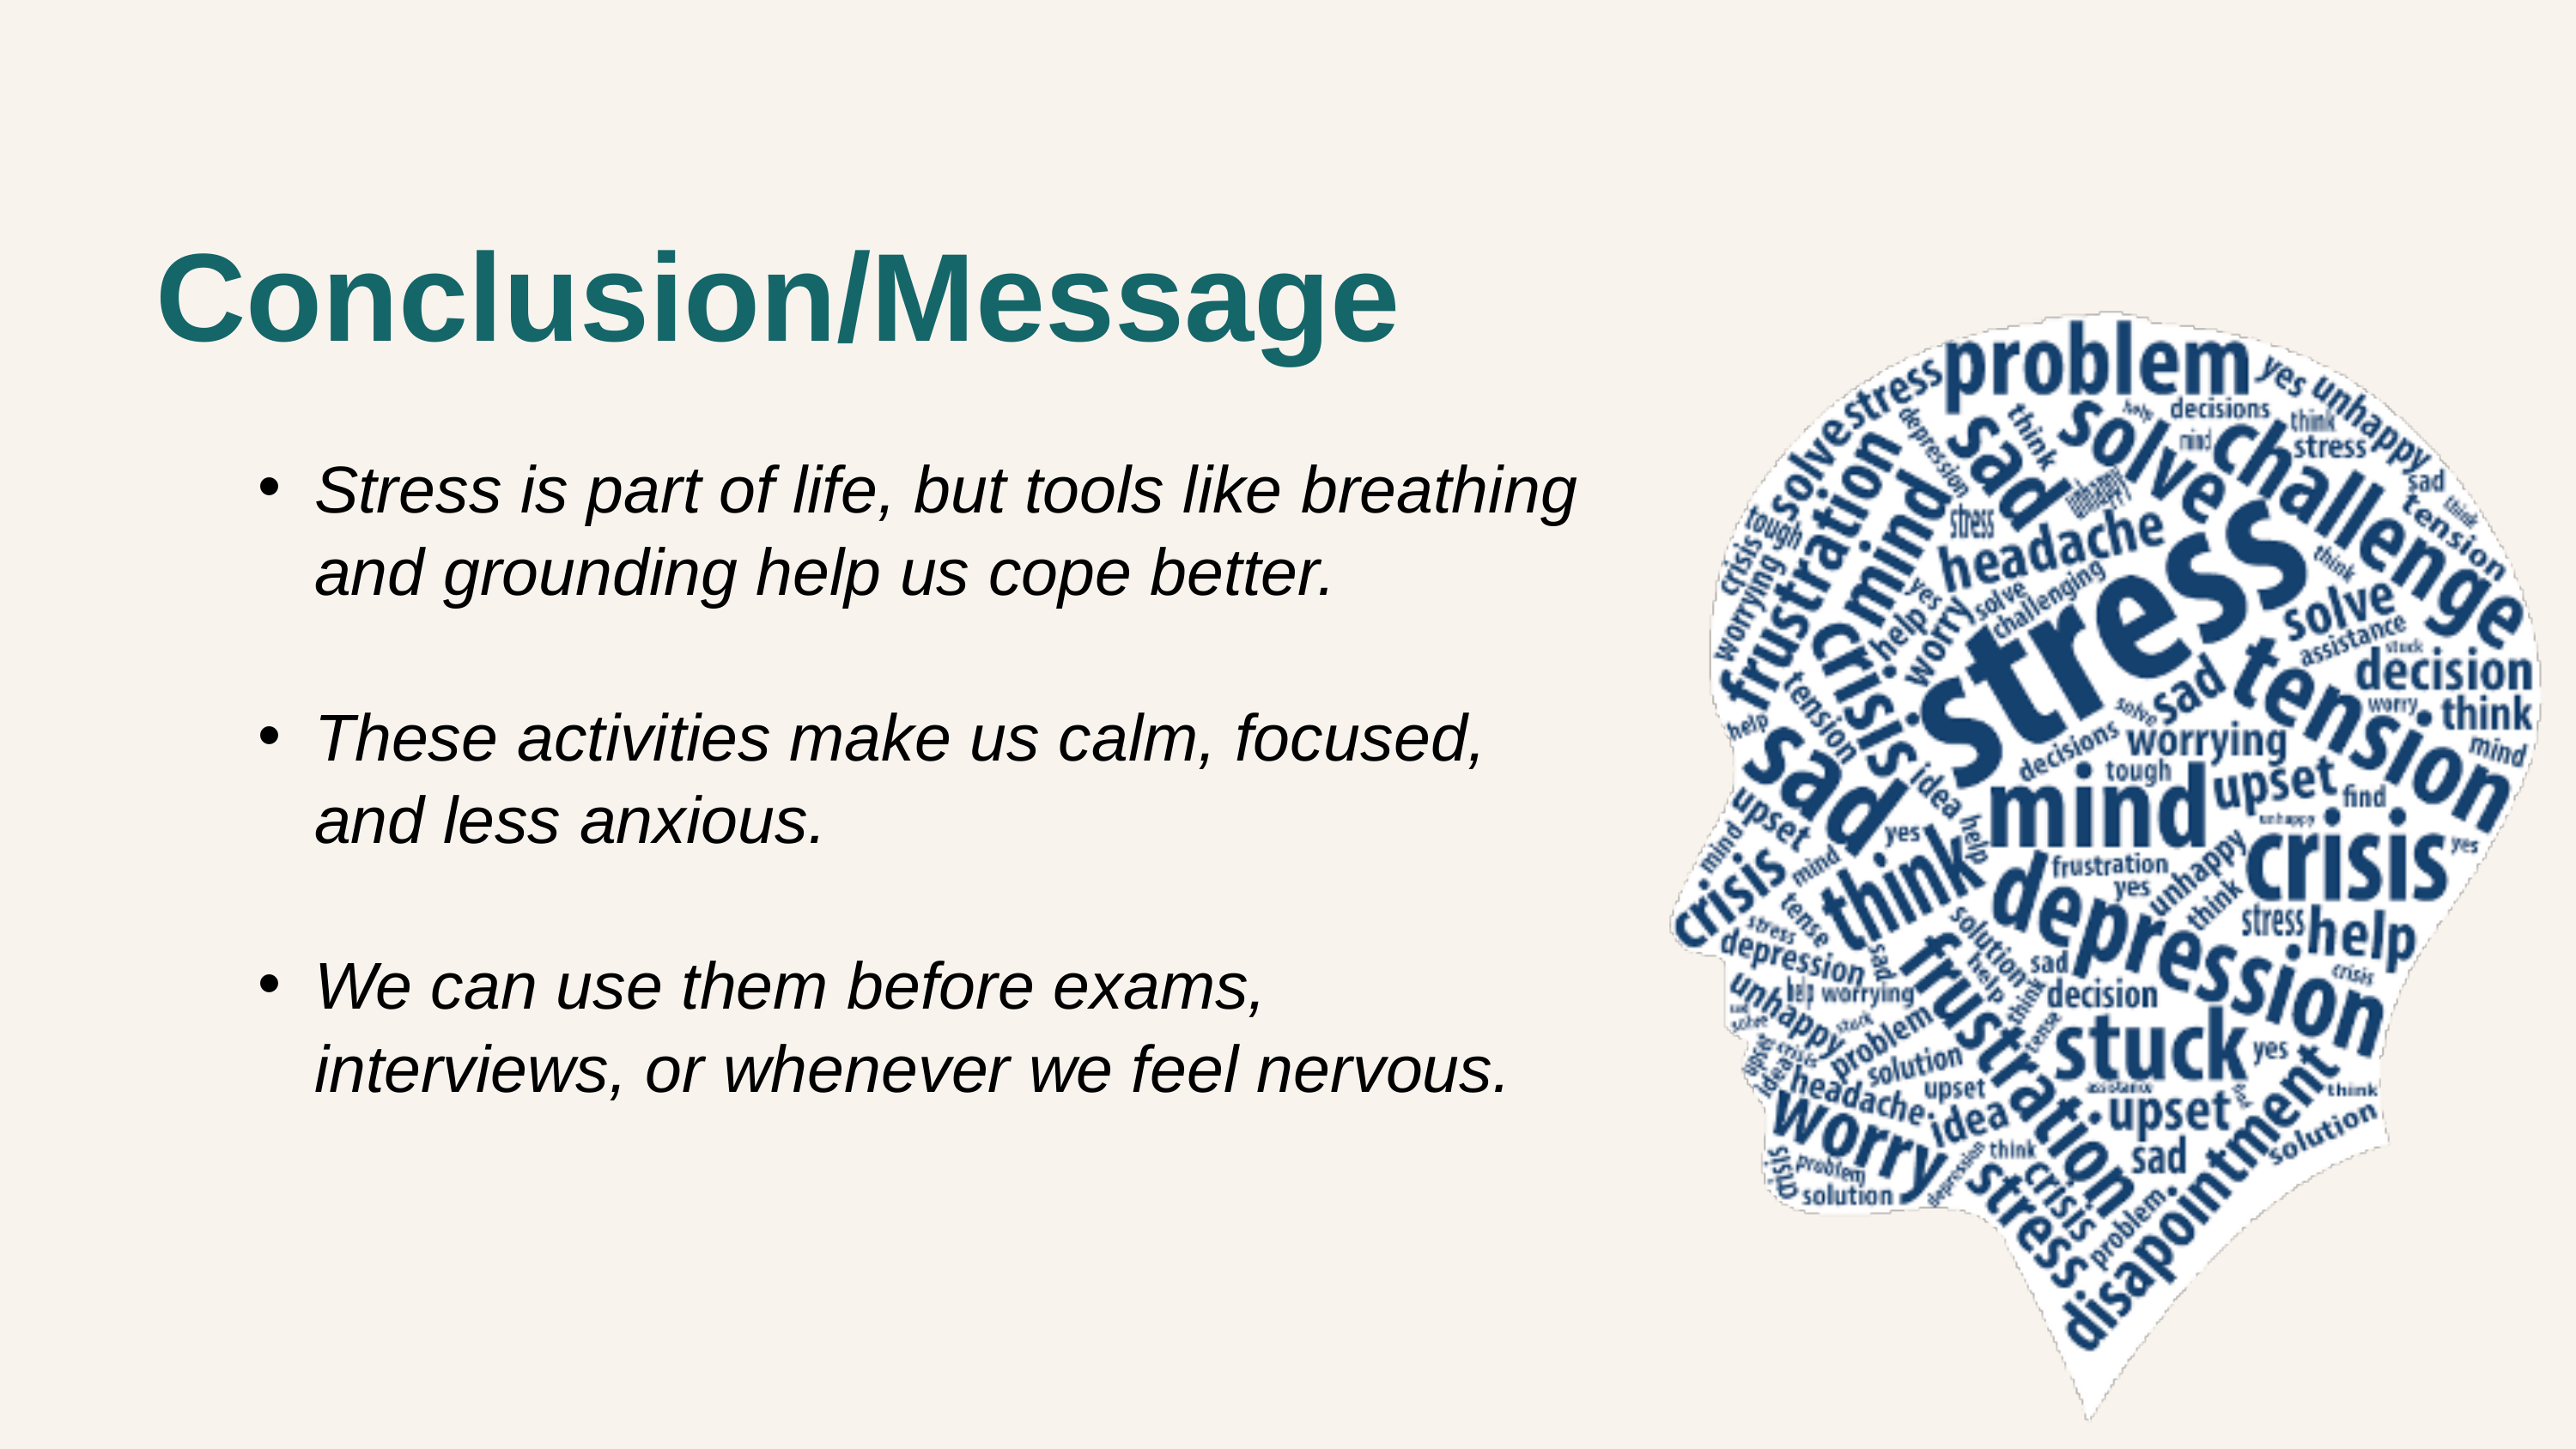

Conclusion/Message

Stress is part of life, but tools like breathing and grounding help us cope better.

These activities make us calm, focused, and less anxious.

We can use them before exams, interviews, or whenever we feel nervous.